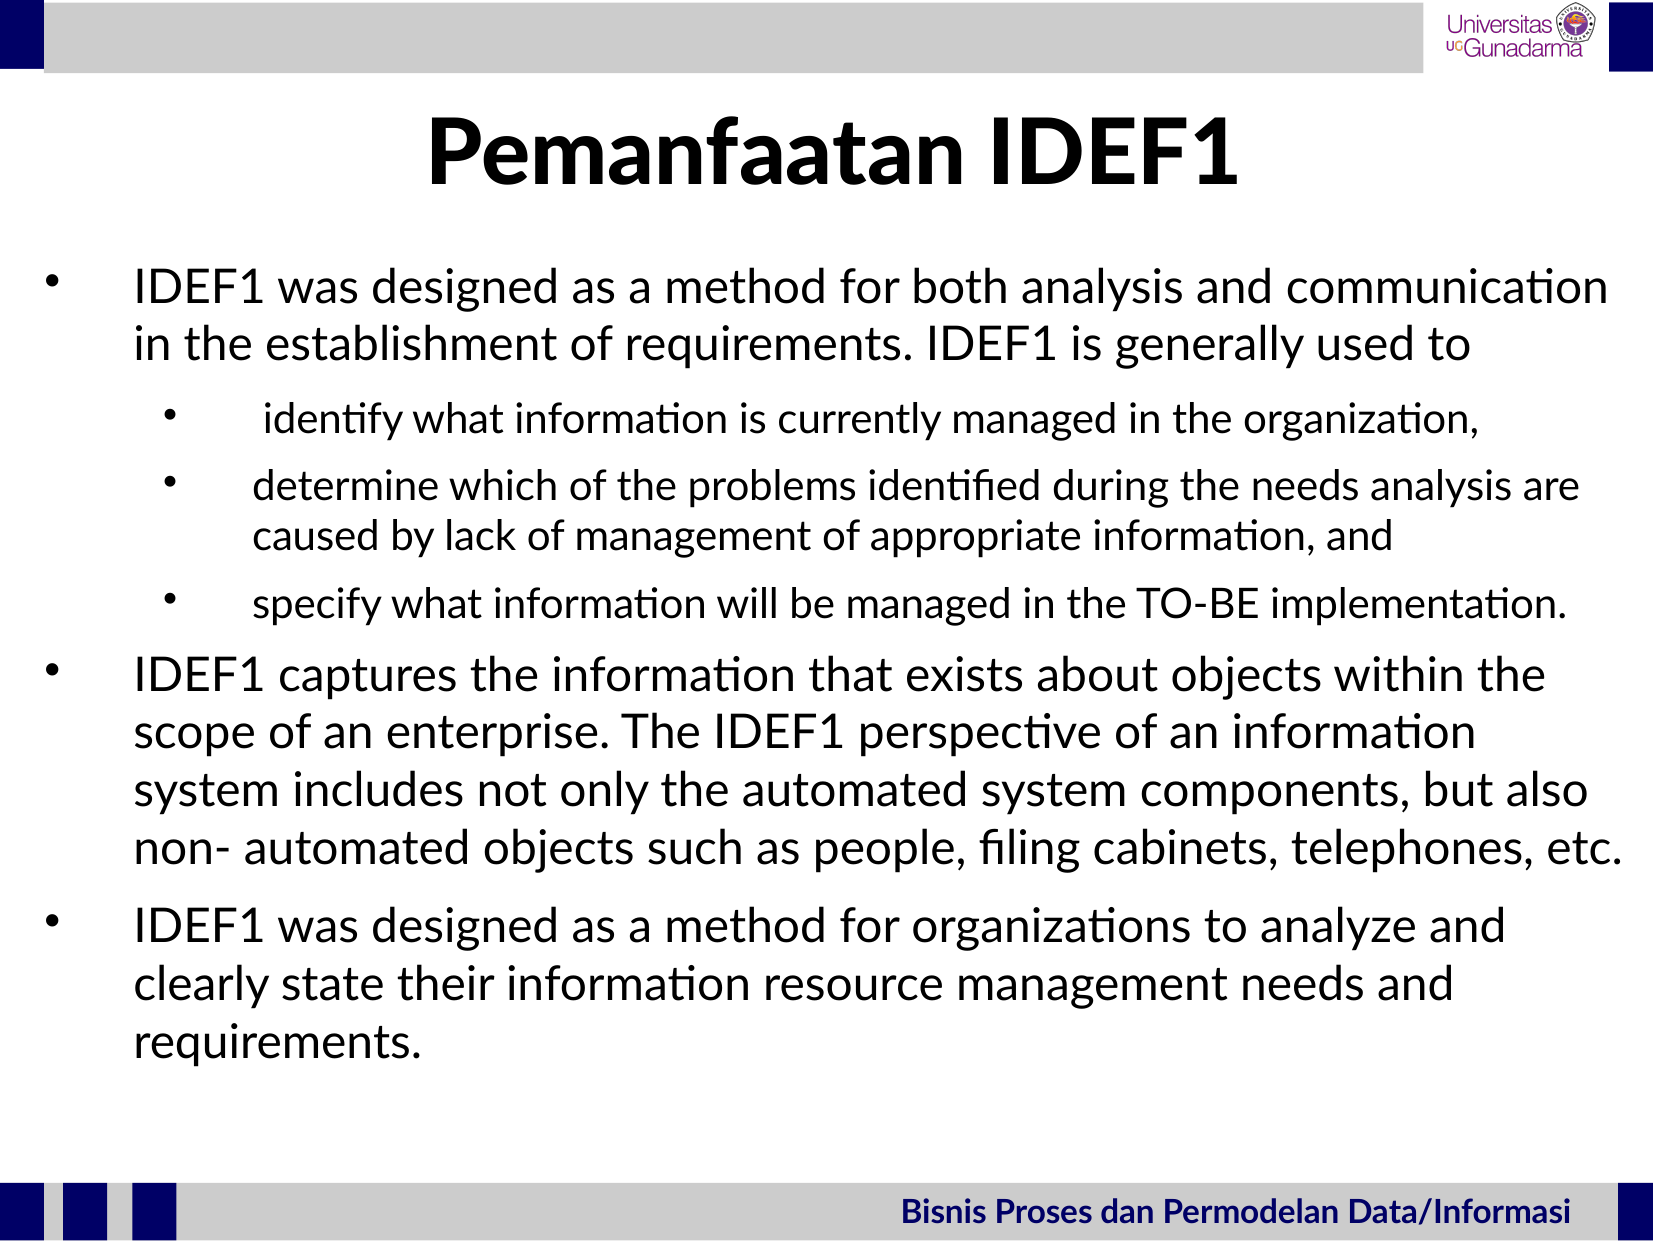

Pemanfaatan IDEF1
IDEF1 was designed as a method for both analysis and communication in the establishment of requirements. IDEF1 is generally used to
 identify what information is currently managed in the organization,
determine which of the problems identified during the needs analysis are caused by lack of management of appropriate information, and
specify what information will be managed in the TO-BE implementation.
IDEF1 captures the information that exists about objects within the scope of an enterprise. The IDEF1 perspective of an information system includes not only the automated system components, but also non- automated objects such as people, filing cabinets, telephones, etc.
IDEF1 was designed as a method for organizations to analyze and clearly state their information resource management needs and requirements.